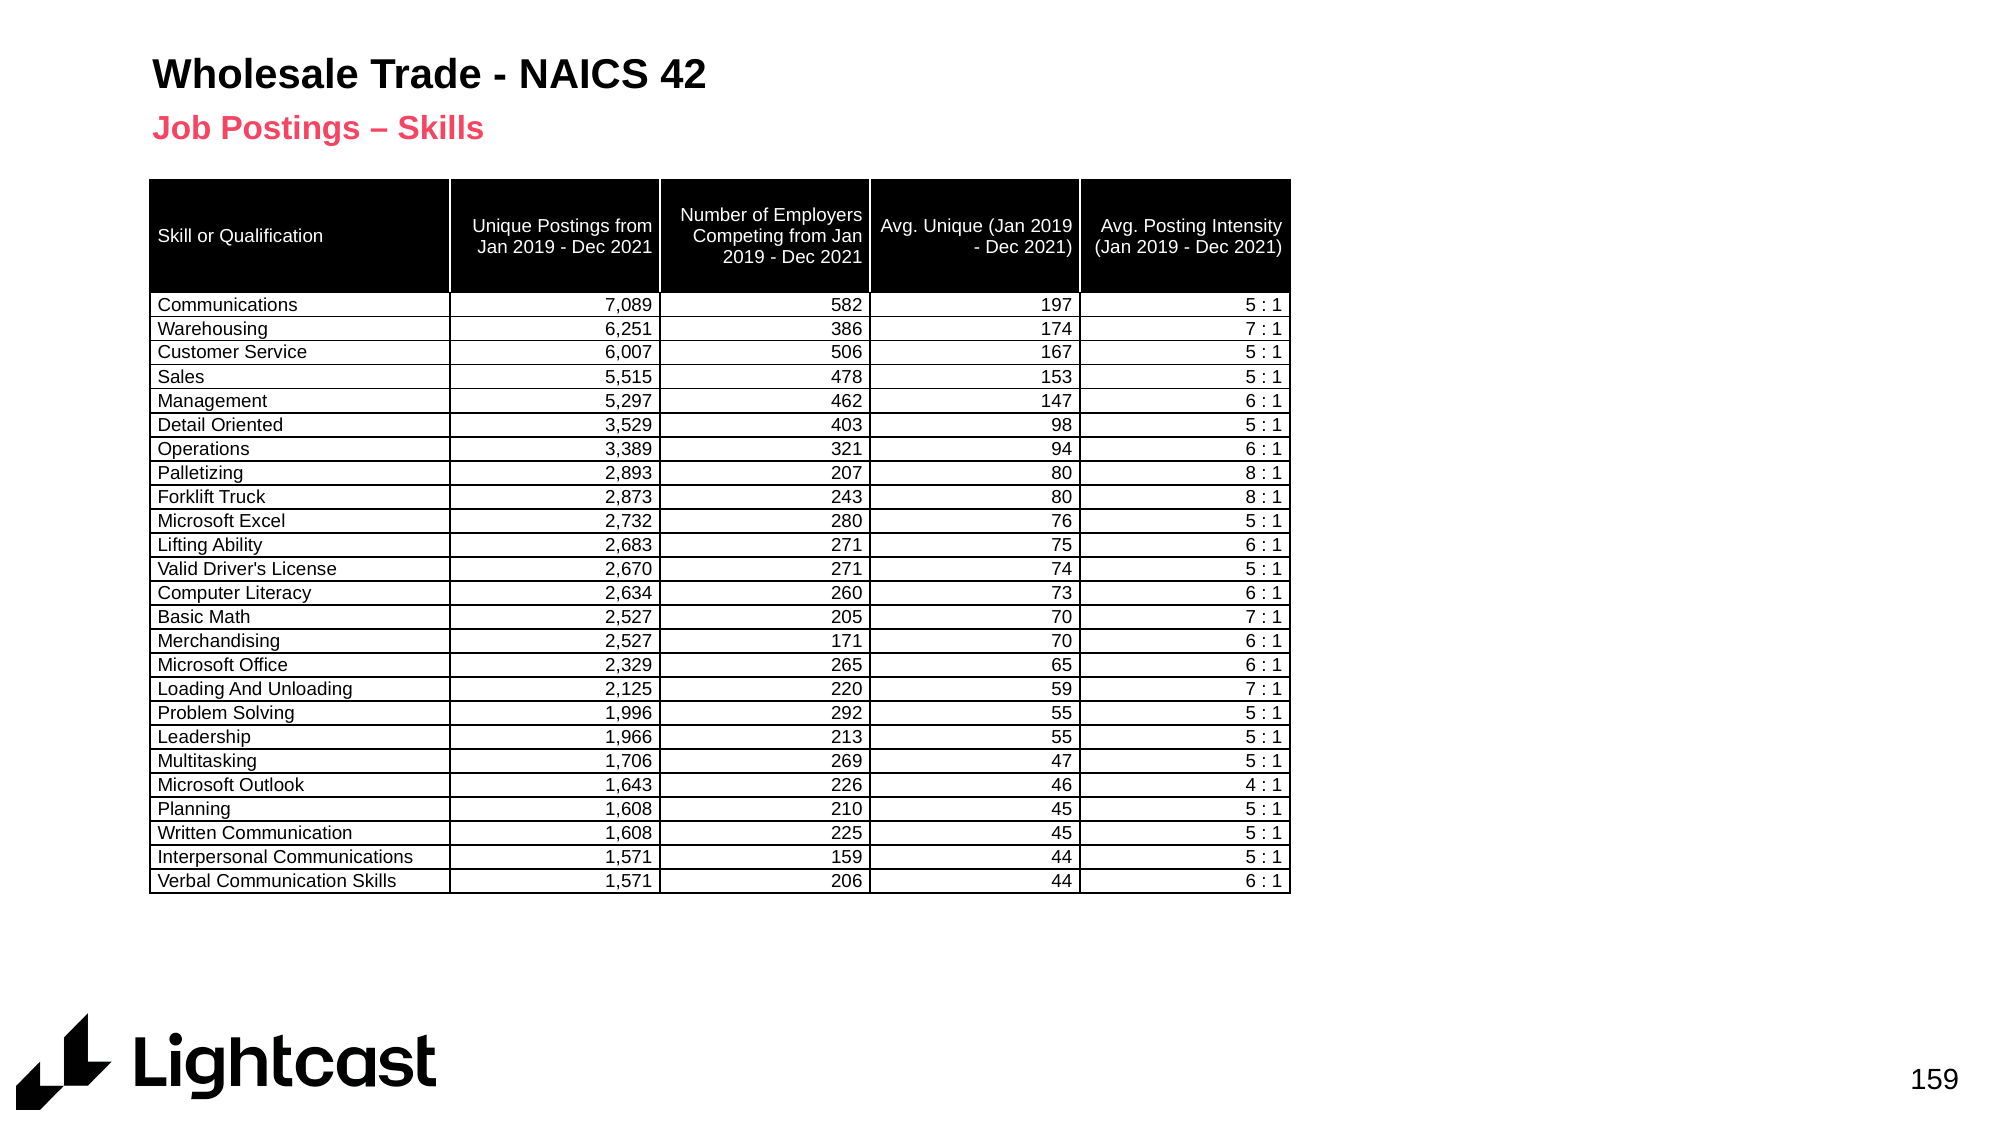

# Wholesale Trade - NAICS 42
Job Postings – Skills
| Skill or Qualification | Unique Postings from Jan 2019 - Dec 2021 | Number of Employers Competing from Jan 2019 - Dec 2021 | Avg. Unique (Jan 2019 - Dec 2021) | Avg. Posting Intensity (Jan 2019 - Dec 2021) |
| --- | --- | --- | --- | --- |
| Communications | 7,089 | 582 | 197 | 5 : 1 |
| Warehousing | 6,251 | 386 | 174 | 7 : 1 |
| Customer Service | 6,007 | 506 | 167 | 5 : 1 |
| Sales | 5,515 | 478 | 153 | 5 : 1 |
| Management | 5,297 | 462 | 147 | 6 : 1 |
| Detail Oriented | 3,529 | 403 | 98 | 5 : 1 |
| Operations | 3,389 | 321 | 94 | 6 : 1 |
| Palletizing | 2,893 | 207 | 80 | 8 : 1 |
| Forklift Truck | 2,873 | 243 | 80 | 8 : 1 |
| Microsoft Excel | 2,732 | 280 | 76 | 5 : 1 |
| Lifting Ability | 2,683 | 271 | 75 | 6 : 1 |
| Valid Driver's License | 2,670 | 271 | 74 | 5 : 1 |
| Computer Literacy | 2,634 | 260 | 73 | 6 : 1 |
| Basic Math | 2,527 | 205 | 70 | 7 : 1 |
| Merchandising | 2,527 | 171 | 70 | 6 : 1 |
| Microsoft Office | 2,329 | 265 | 65 | 6 : 1 |
| Loading And Unloading | 2,125 | 220 | 59 | 7 : 1 |
| Problem Solving | 1,996 | 292 | 55 | 5 : 1 |
| Leadership | 1,966 | 213 | 55 | 5 : 1 |
| Multitasking | 1,706 | 269 | 47 | 5 : 1 |
| Microsoft Outlook | 1,643 | 226 | 46 | 4 : 1 |
| Planning | 1,608 | 210 | 45 | 5 : 1 |
| Written Communication | 1,608 | 225 | 45 | 5 : 1 |
| Interpersonal Communications | 1,571 | 159 | 44 | 5 : 1 |
| Verbal Communication Skills | 1,571 | 206 | 44 | 6 : 1 |